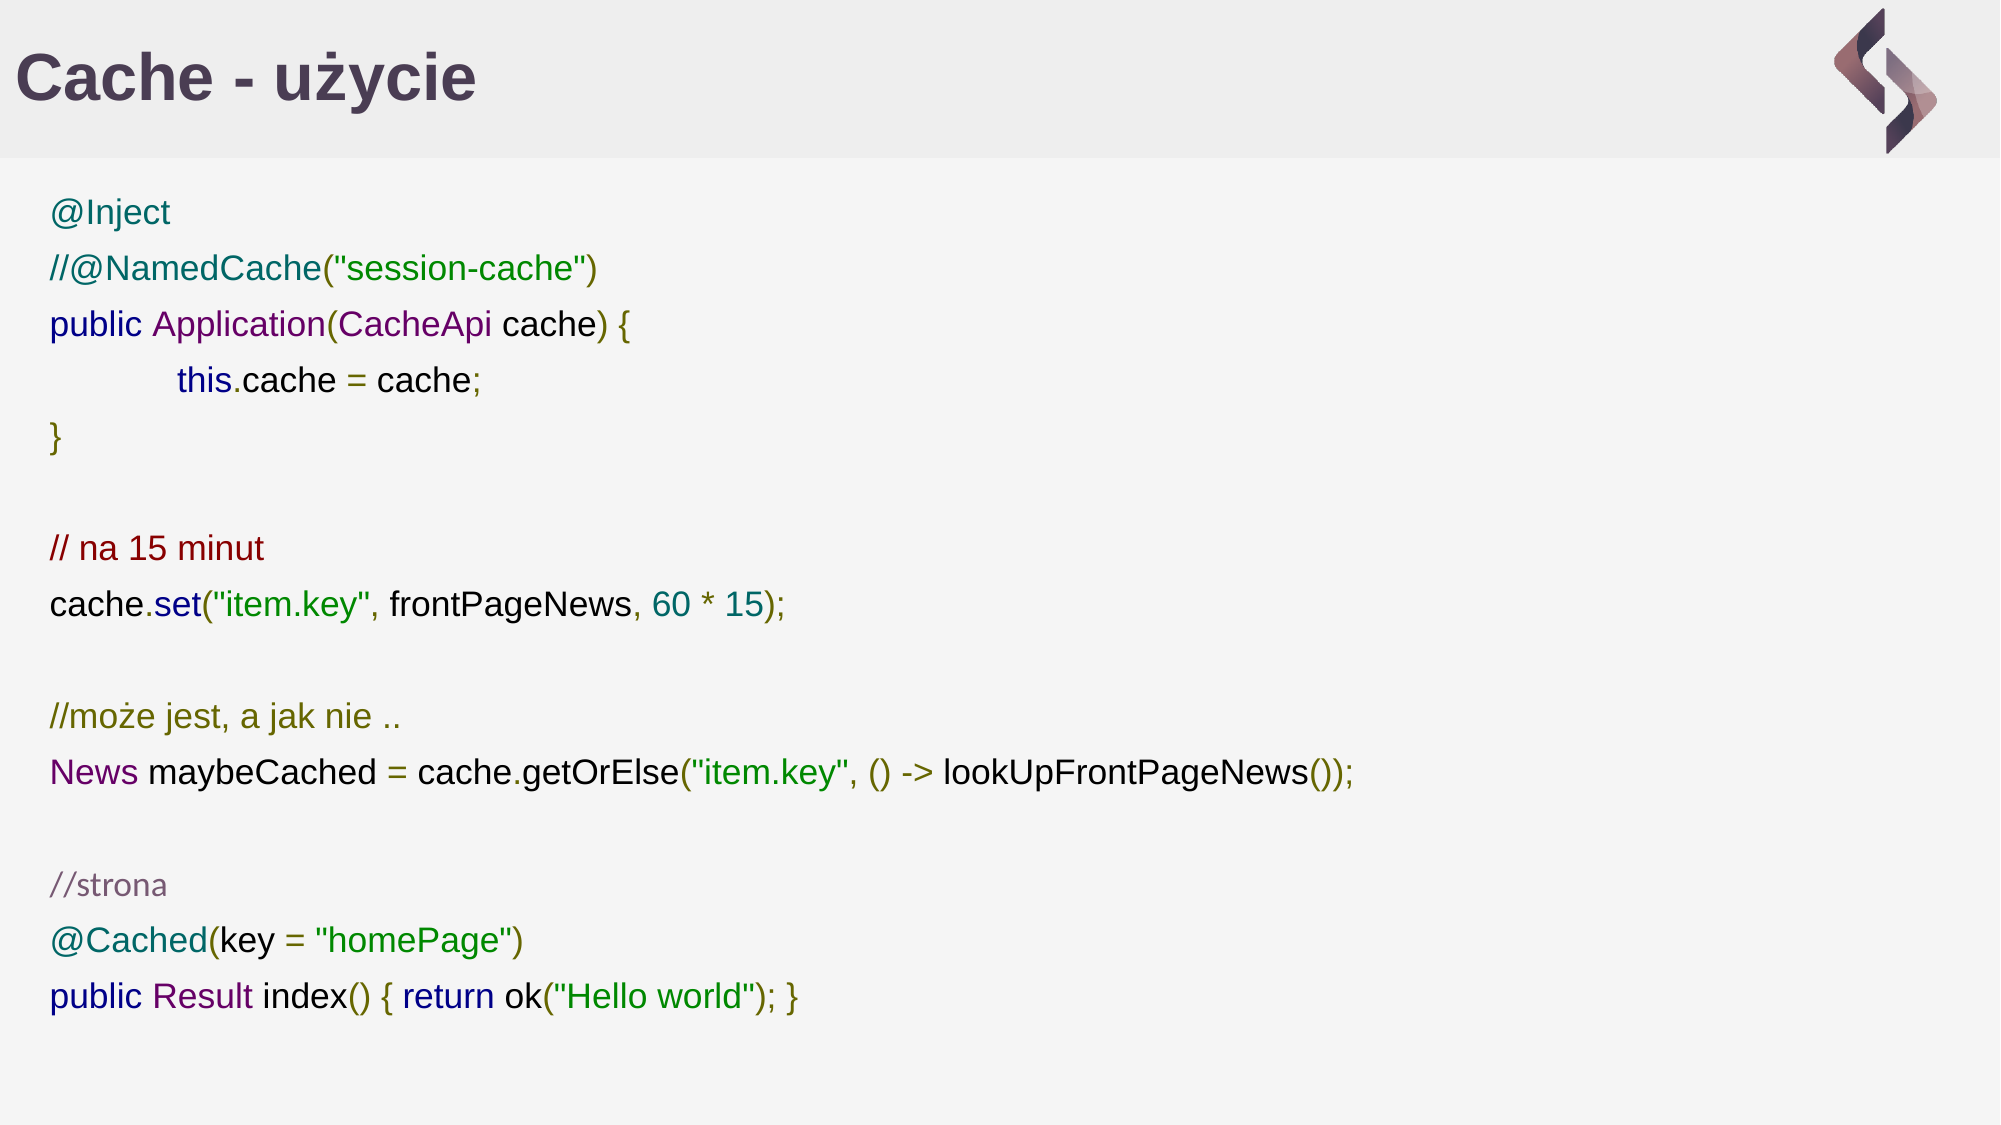

# Cache - użycie
@Inject
//@NamedCache("session-cache")
public Application(CacheApi cache) {
	this.cache = cache;
}

// na 15 minut
cache.set("item.key", frontPageNews, 60 * 15);

//może jest, a jak nie ..
News maybeCached = cache.getOrElse("item.key", () -> lookUpFrontPageNews());

//strona
@Cached(key = "homePage")
public Result index() { return ok("Hello world"); }